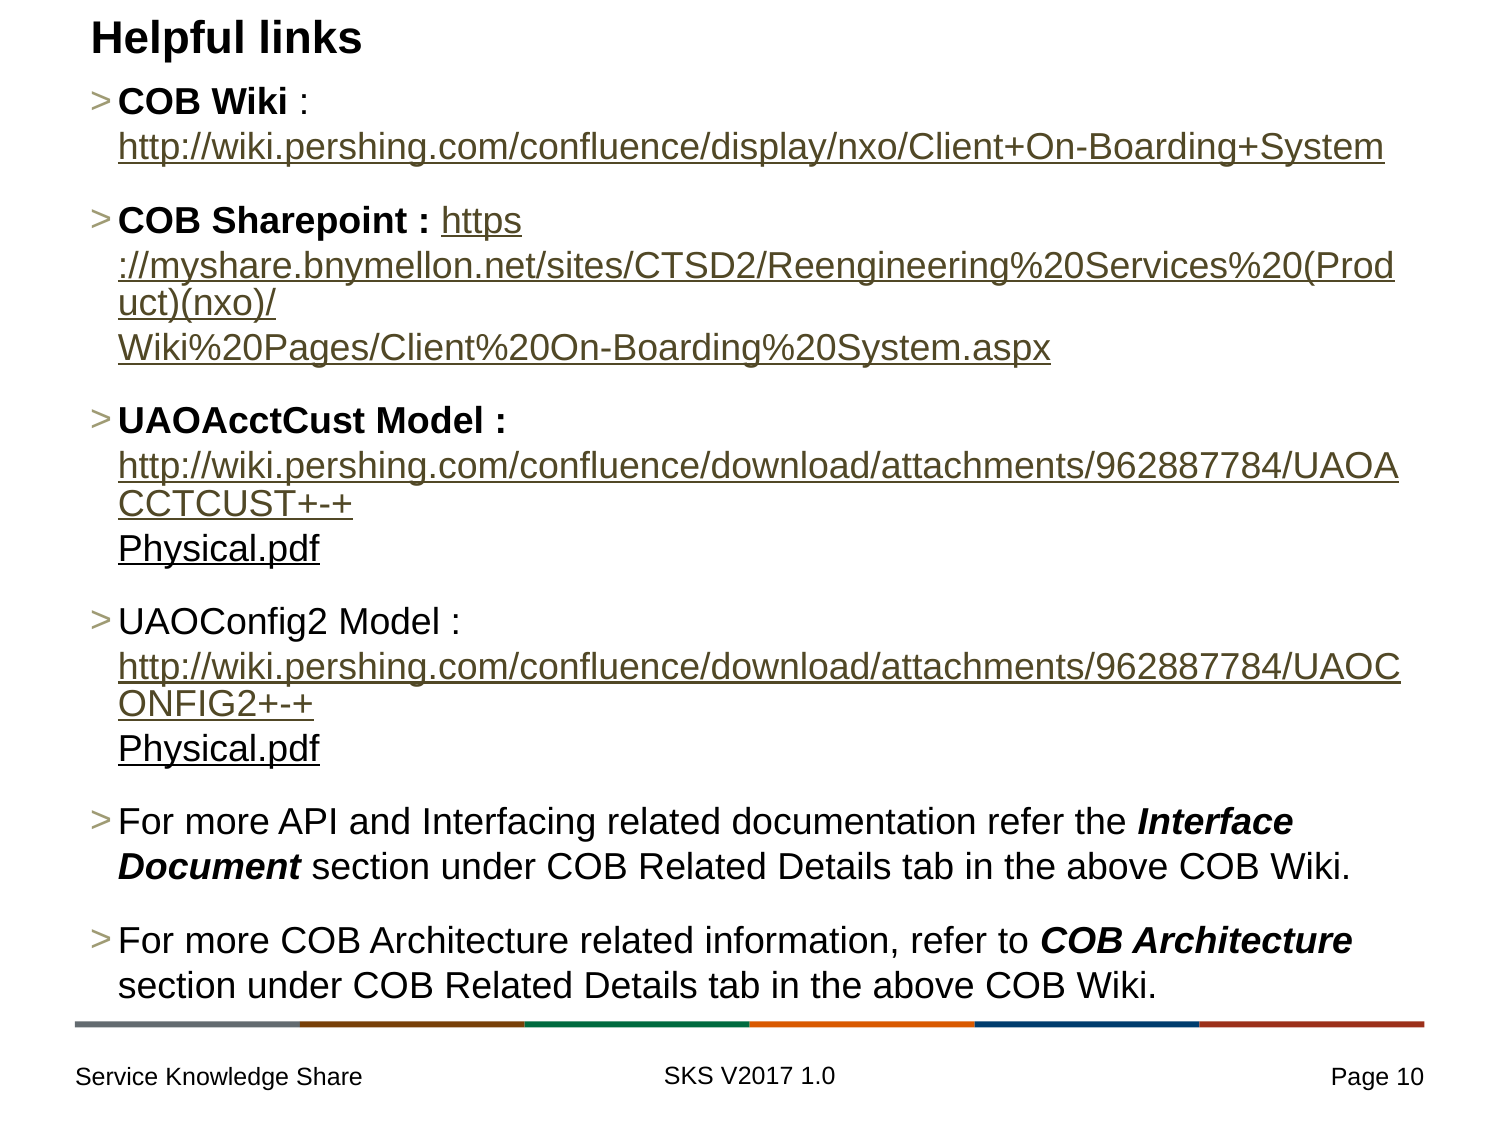

# Helpful links
COB Wiki : http://wiki.pershing.com/confluence/display/nxo/Client+On-Boarding+System
COB Sharepoint : https://myshare.bnymellon.net/sites/CTSD2/Reengineering%20Services%20(Product)(nxo)/Wiki%20Pages/Client%20On-Boarding%20System.aspx
UAOAcctCust Model : http://wiki.pershing.com/confluence/download/attachments/962887784/UAOACCTCUST+-+Physical.pdf
UAOConfig2 Model : http://wiki.pershing.com/confluence/download/attachments/962887784/UAOCONFIG2+-+Physical.pdf
For more API and Interfacing related documentation refer the Interface Document section under COB Related Details tab in the above COB Wiki.
For more COB Architecture related information, refer to COB Architecture section under COB Related Details tab in the above COB Wiki.

SKS V2017 1.0
Page 10